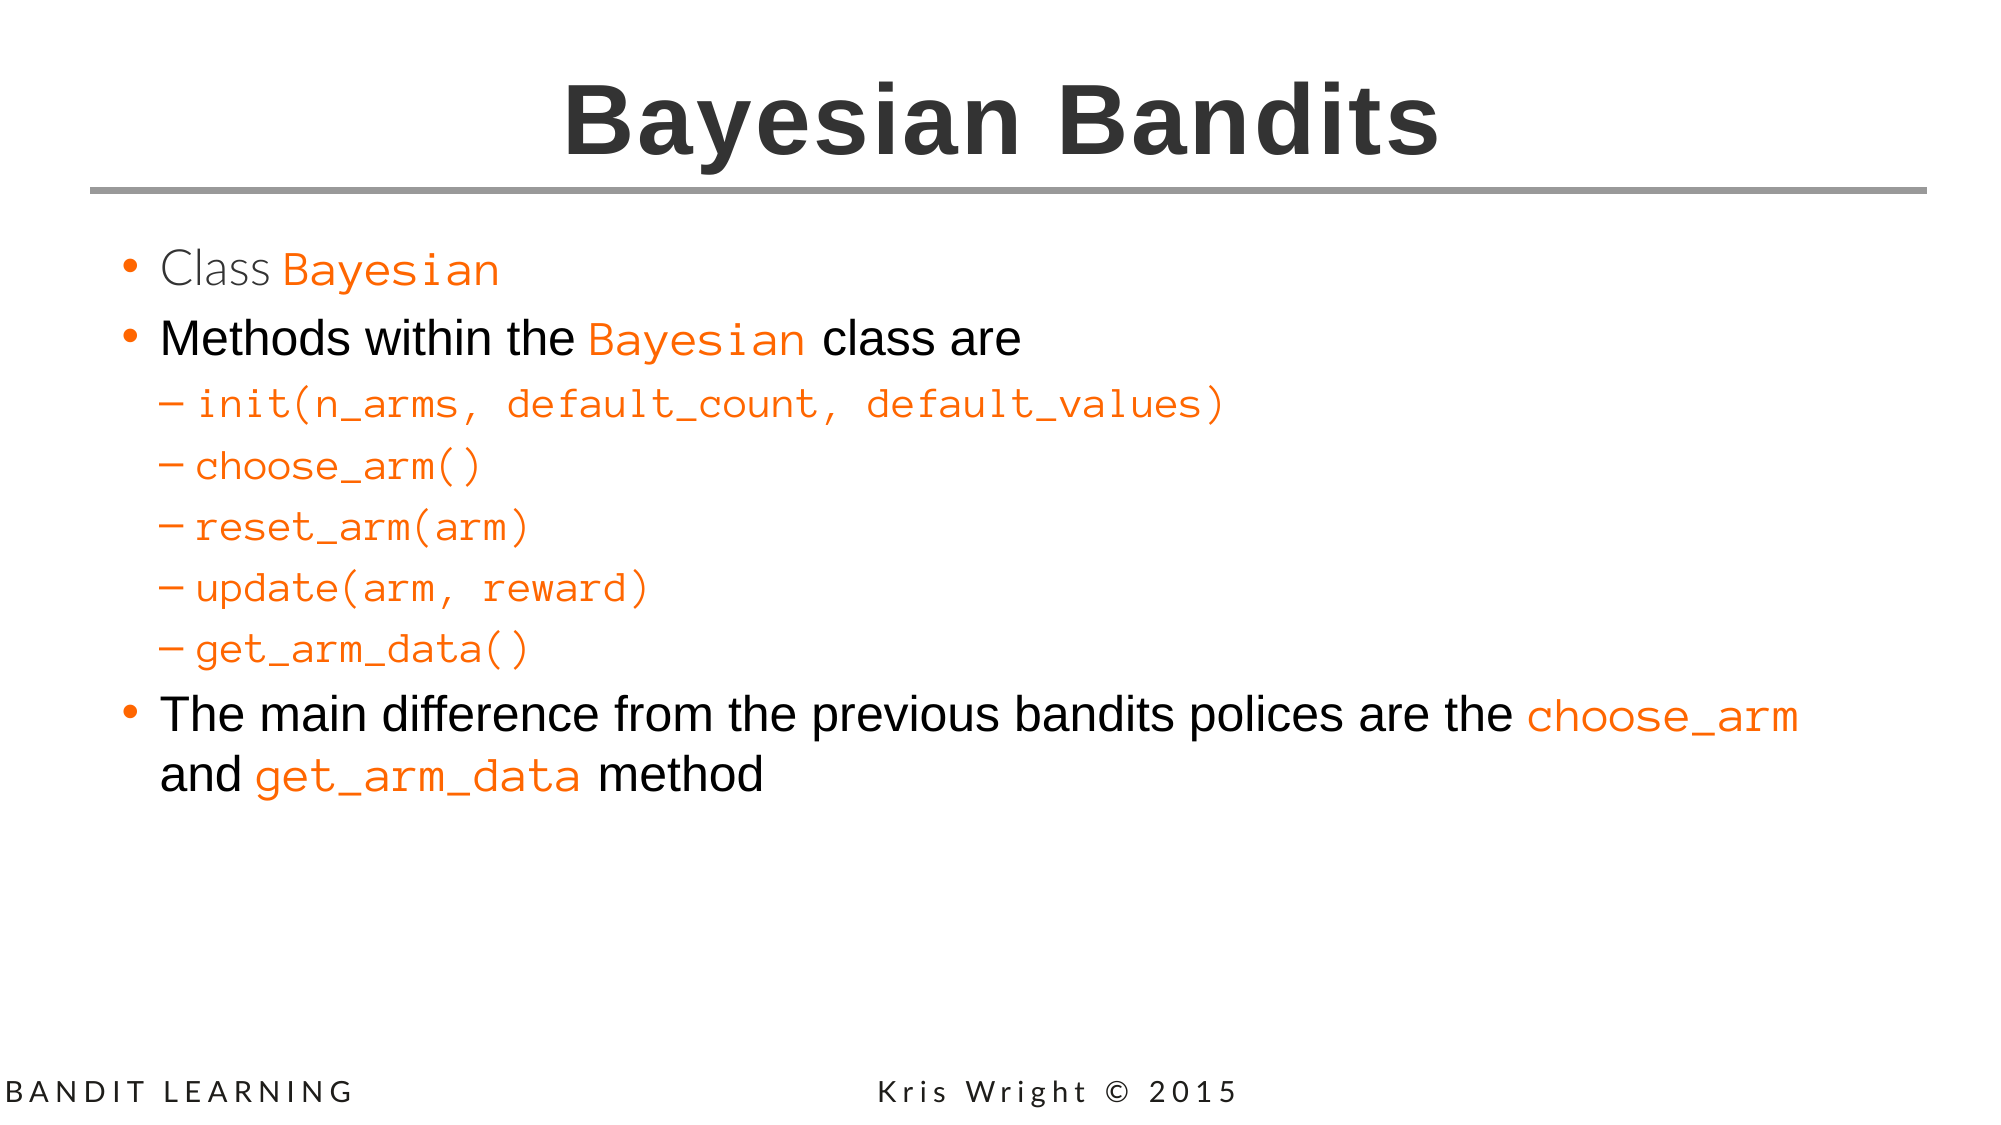

# Bayesian Bandits
Class Bayesian
Methods within the Bayesian class are
init(n_arms, default_count, default_values)
choose_arm()
reset_arm(arm)
update(arm, reward)
get_arm_data()
The main difference from the previous bandits polices are the choose_arm and get_arm_data method